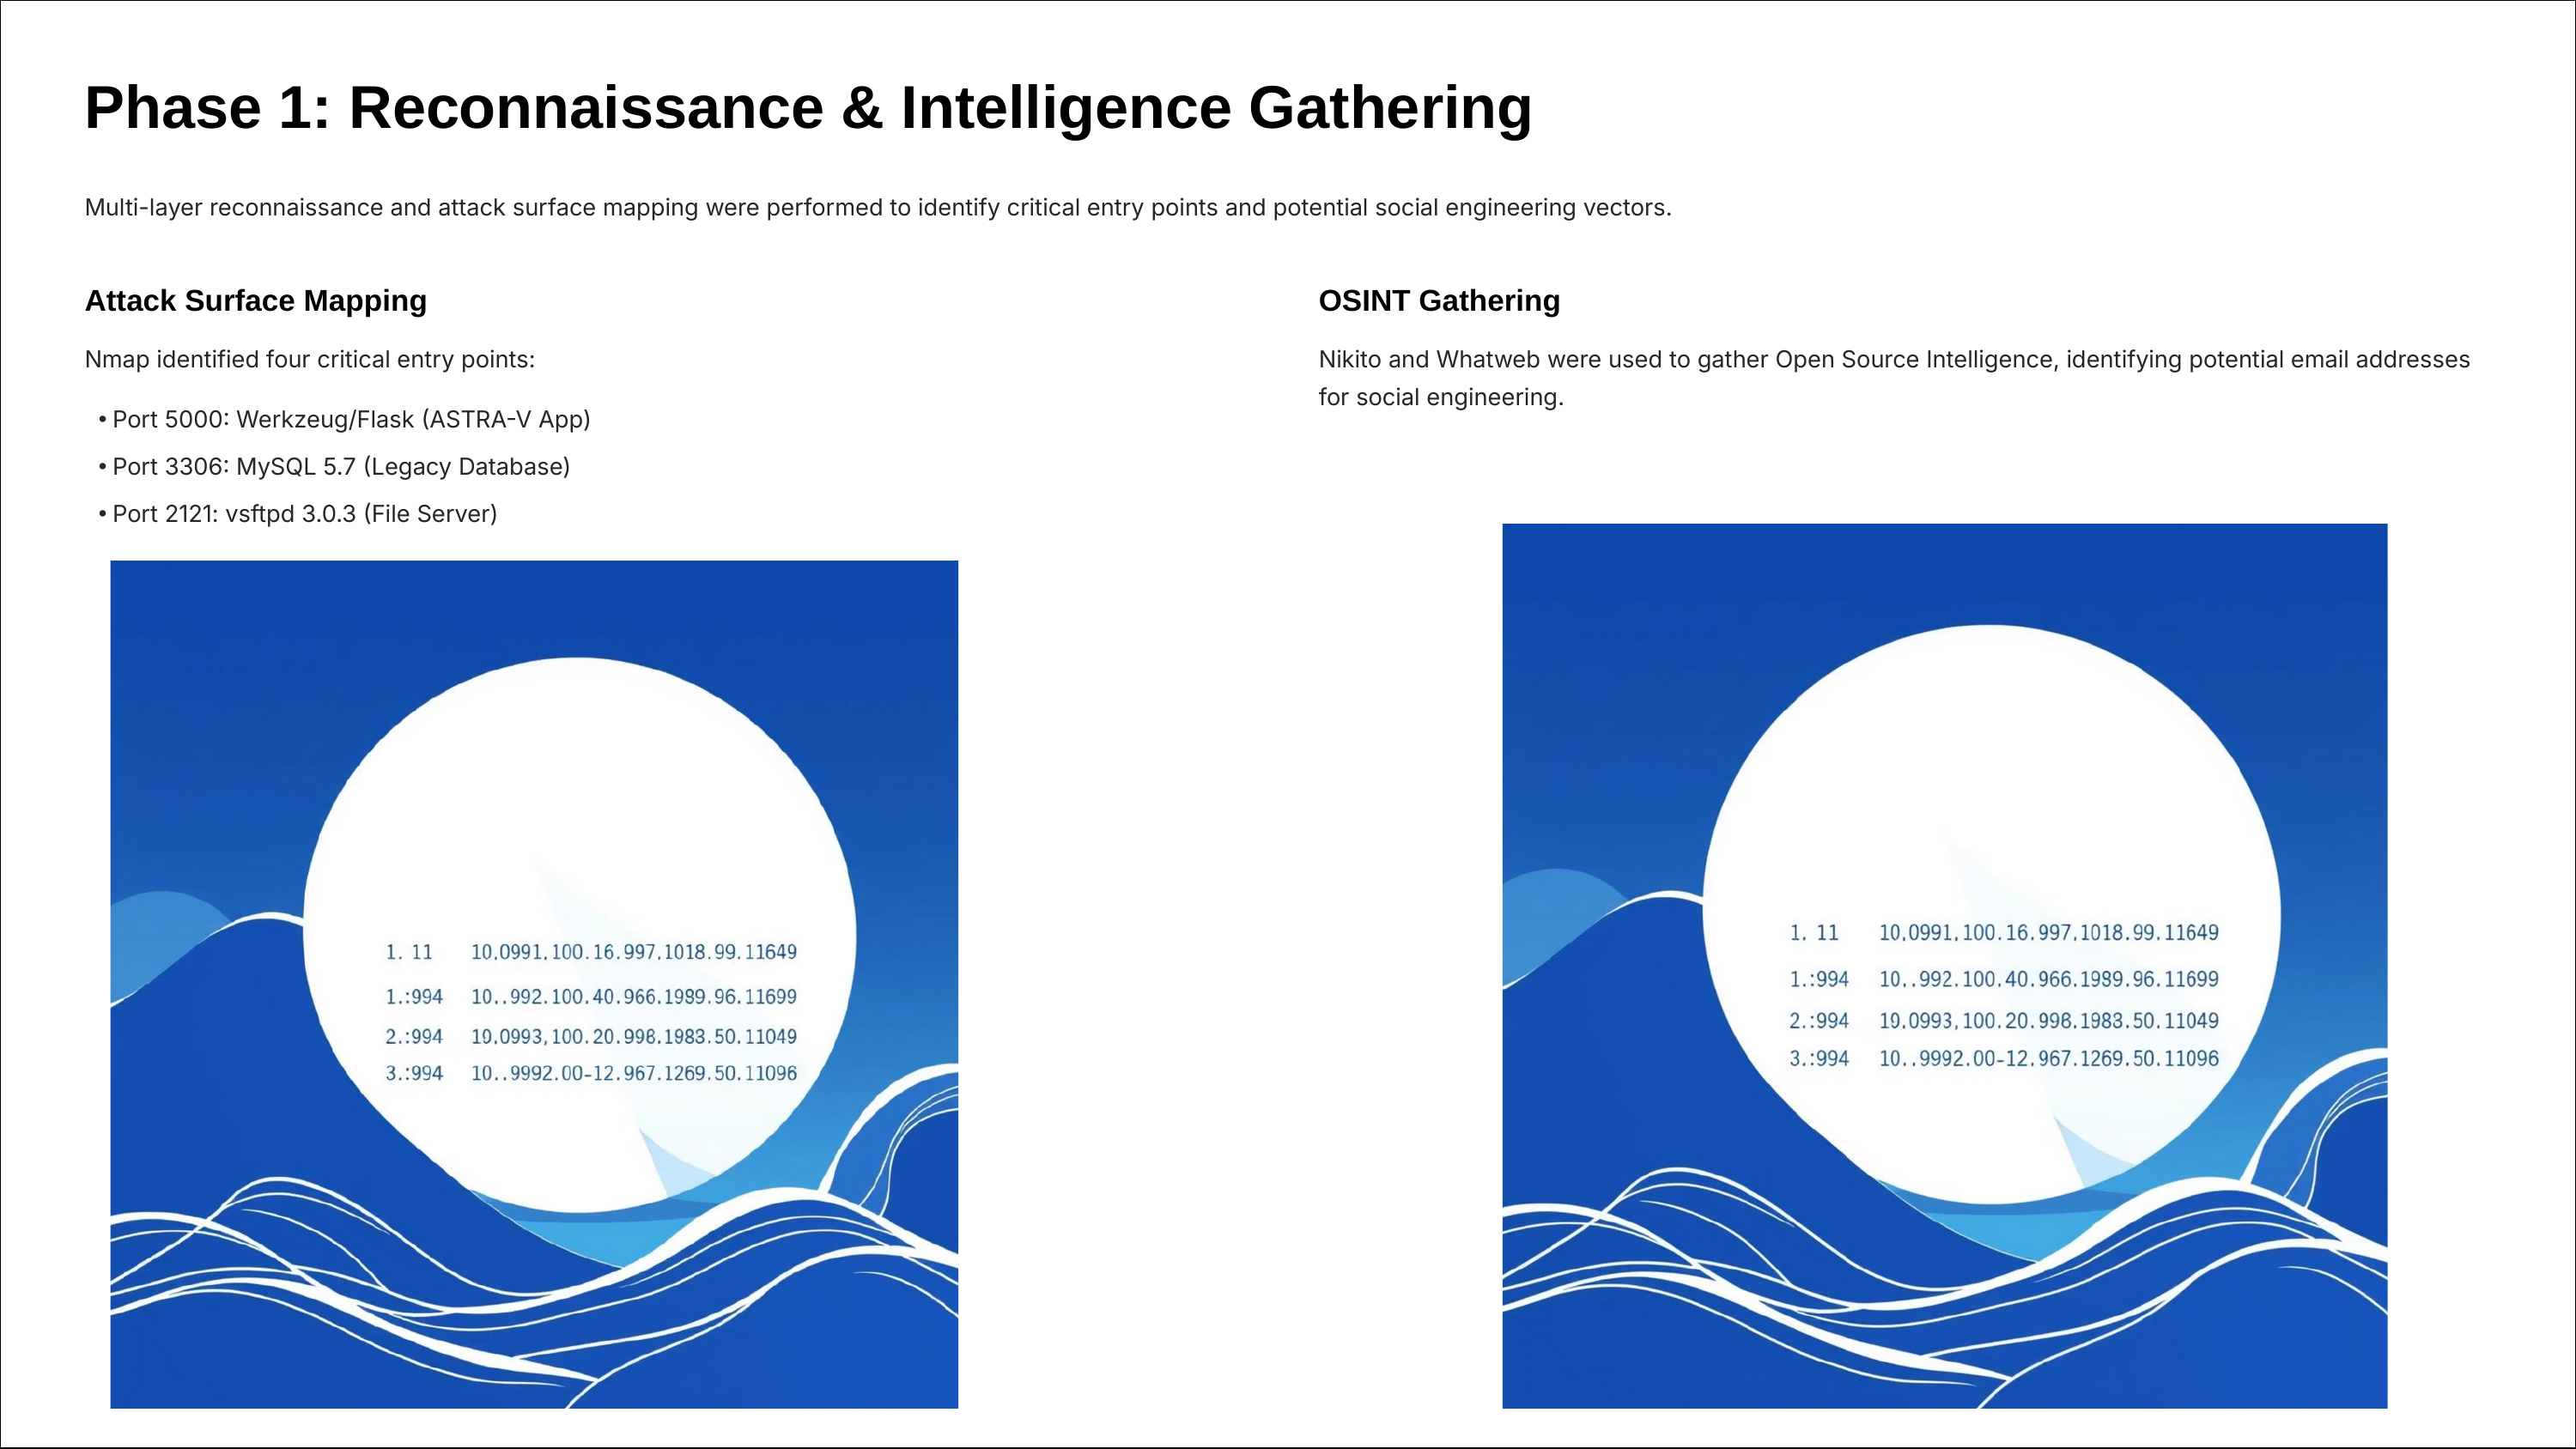

Phase 1: Reconnaissance & Intelligence Gathering
Multi-layer reconnaissance and attack surface mapping were performed to identify critical entry points and potential social engineering vectors.
Attack Surface Mapping
OSINT Gathering
Nmap identified four critical entry points:
Nikito and Whatweb were used to gather Open Source Intelligence, identifying potential email addresses for social engineering.
Port 5000: Werkzeug/Flask (ASTRA-V App)
Port 3306: MySQL 5.7 (Legacy Database)
Port 2121: vsftpd 3.0.3 (File Server)